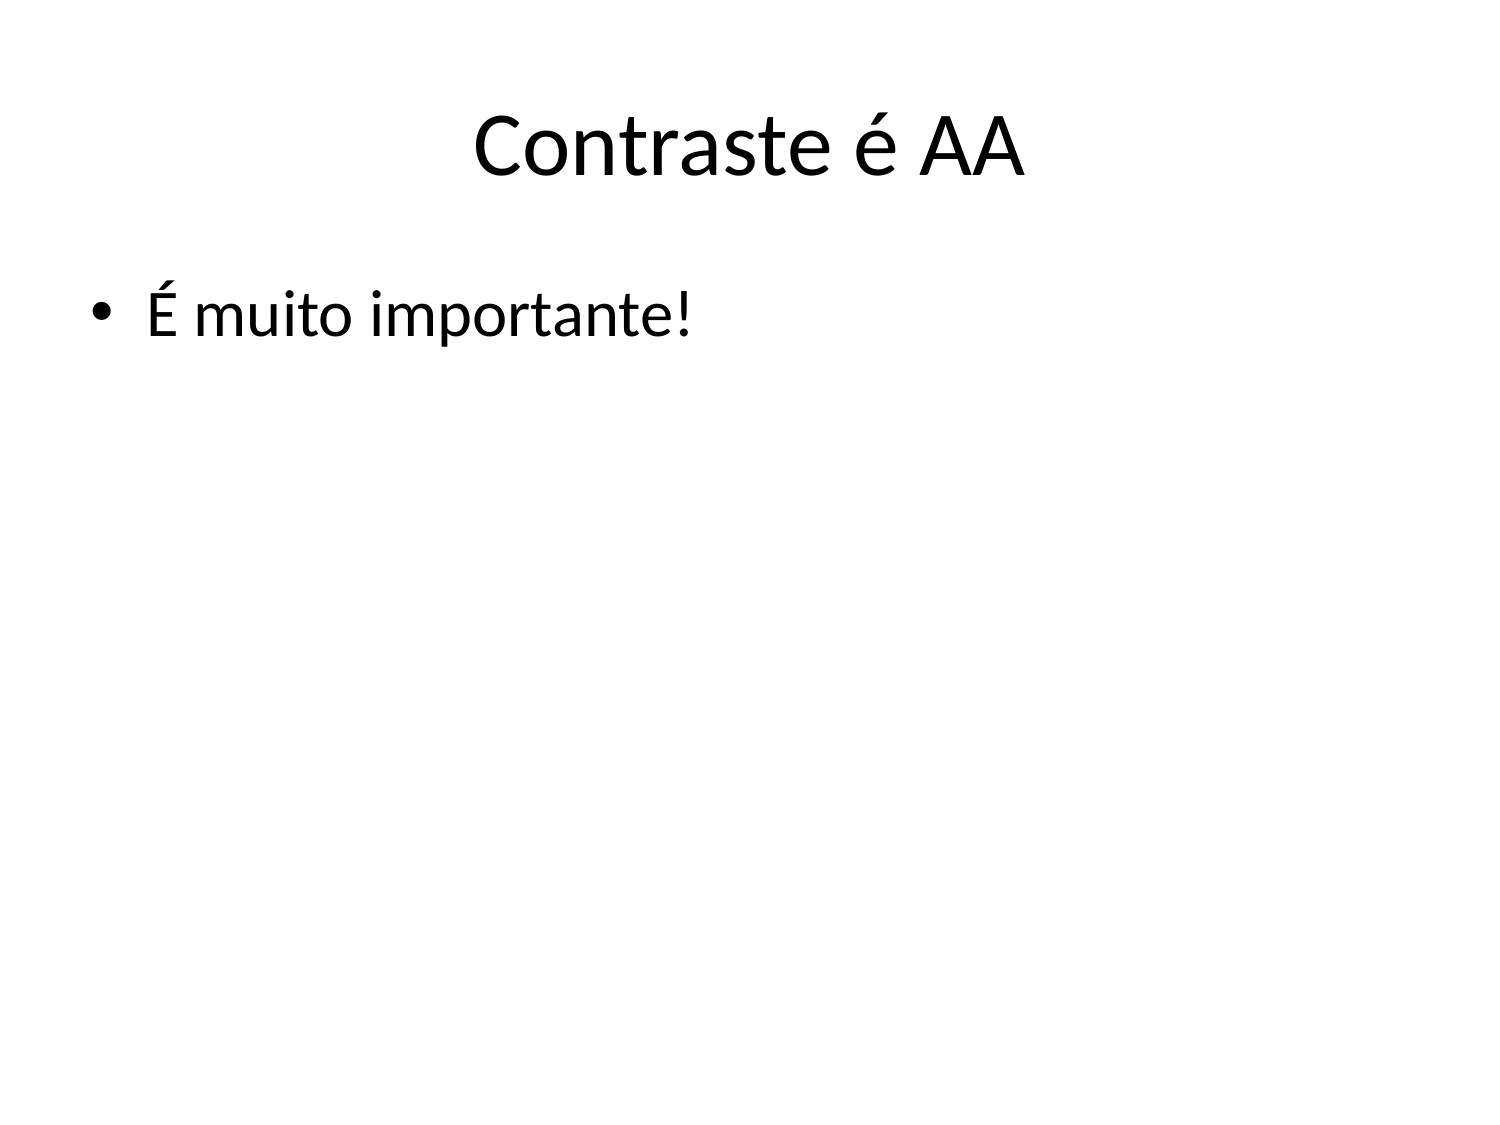

# Contraste é AA
É muito importante!